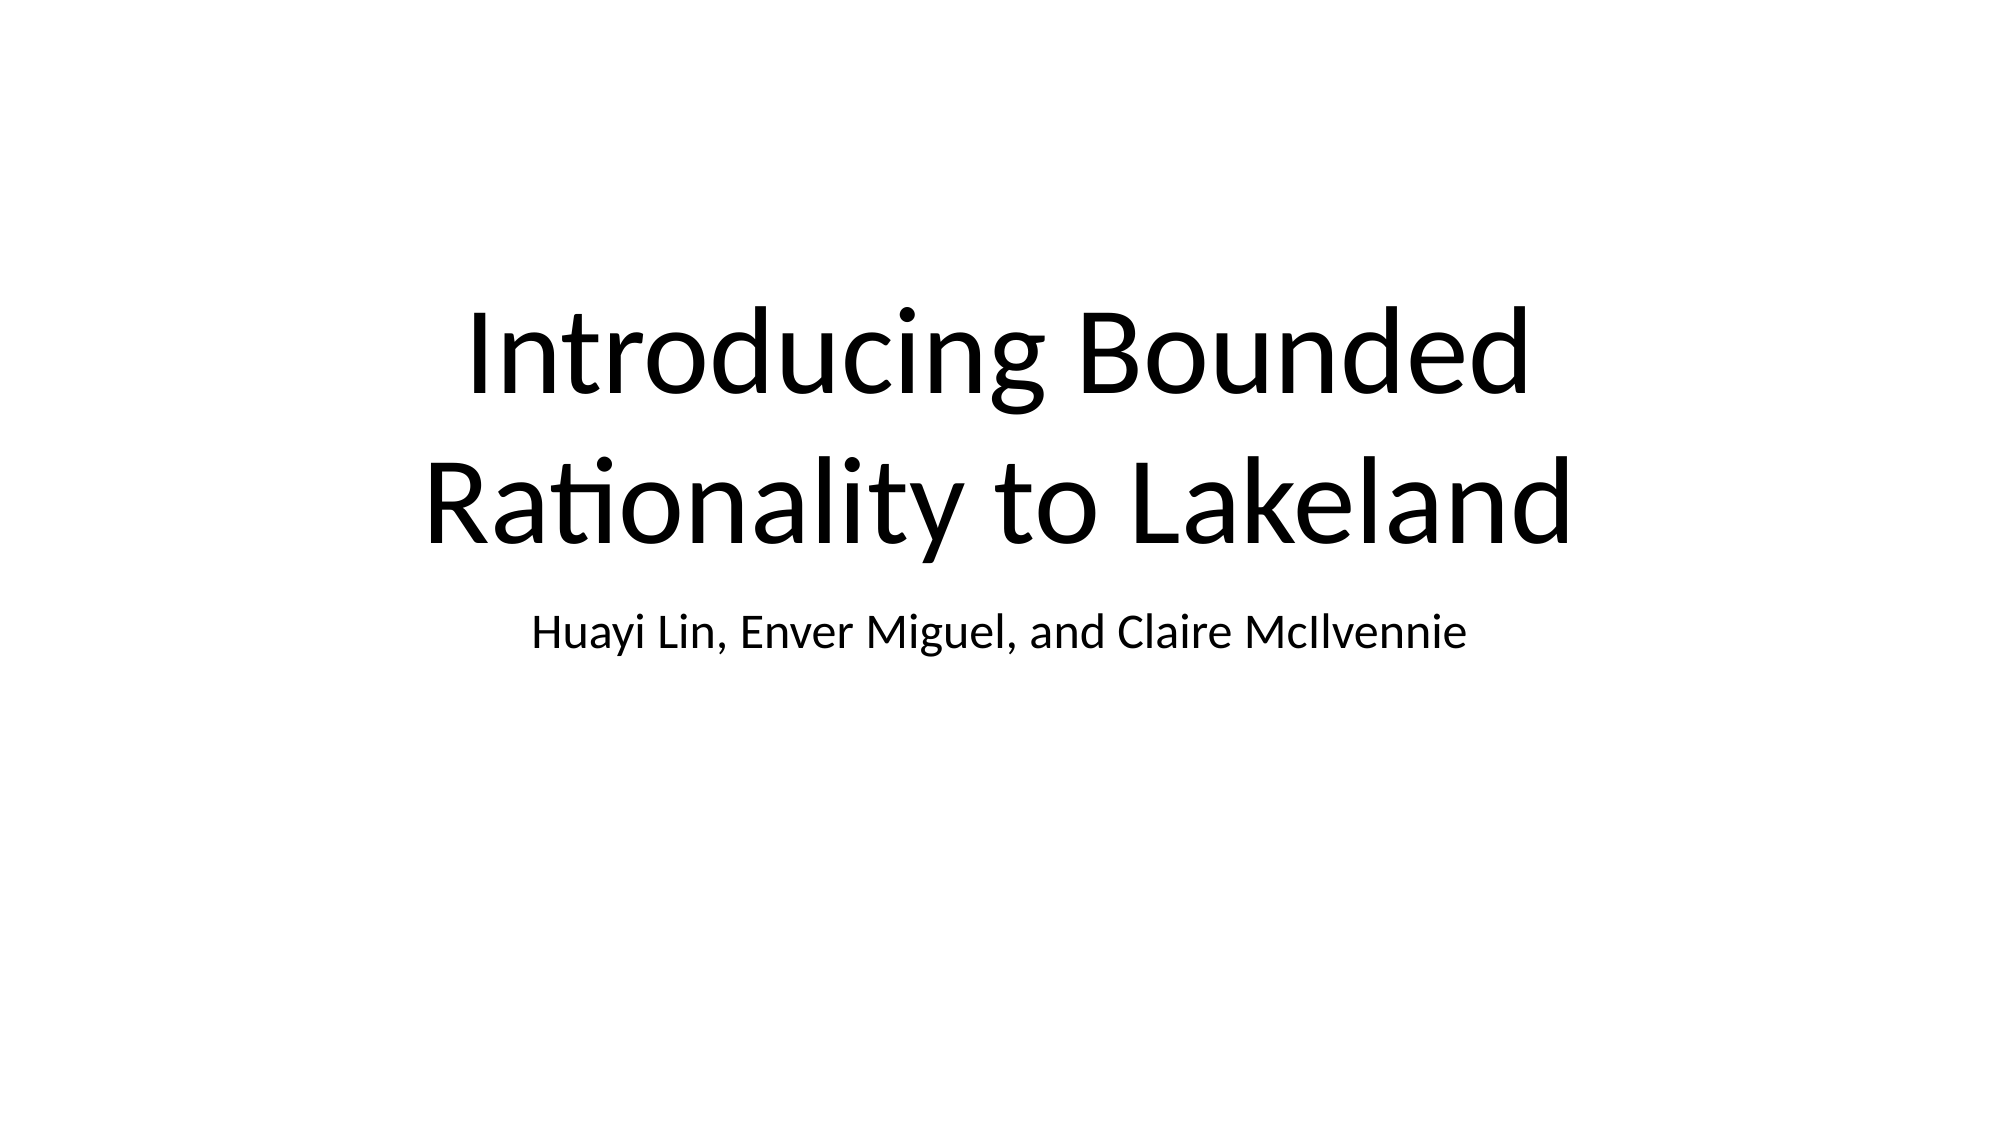

Introducing Bounded Rationality to Lakeland
Huayi Lin, Enver Miguel, and Claire McIlvennie